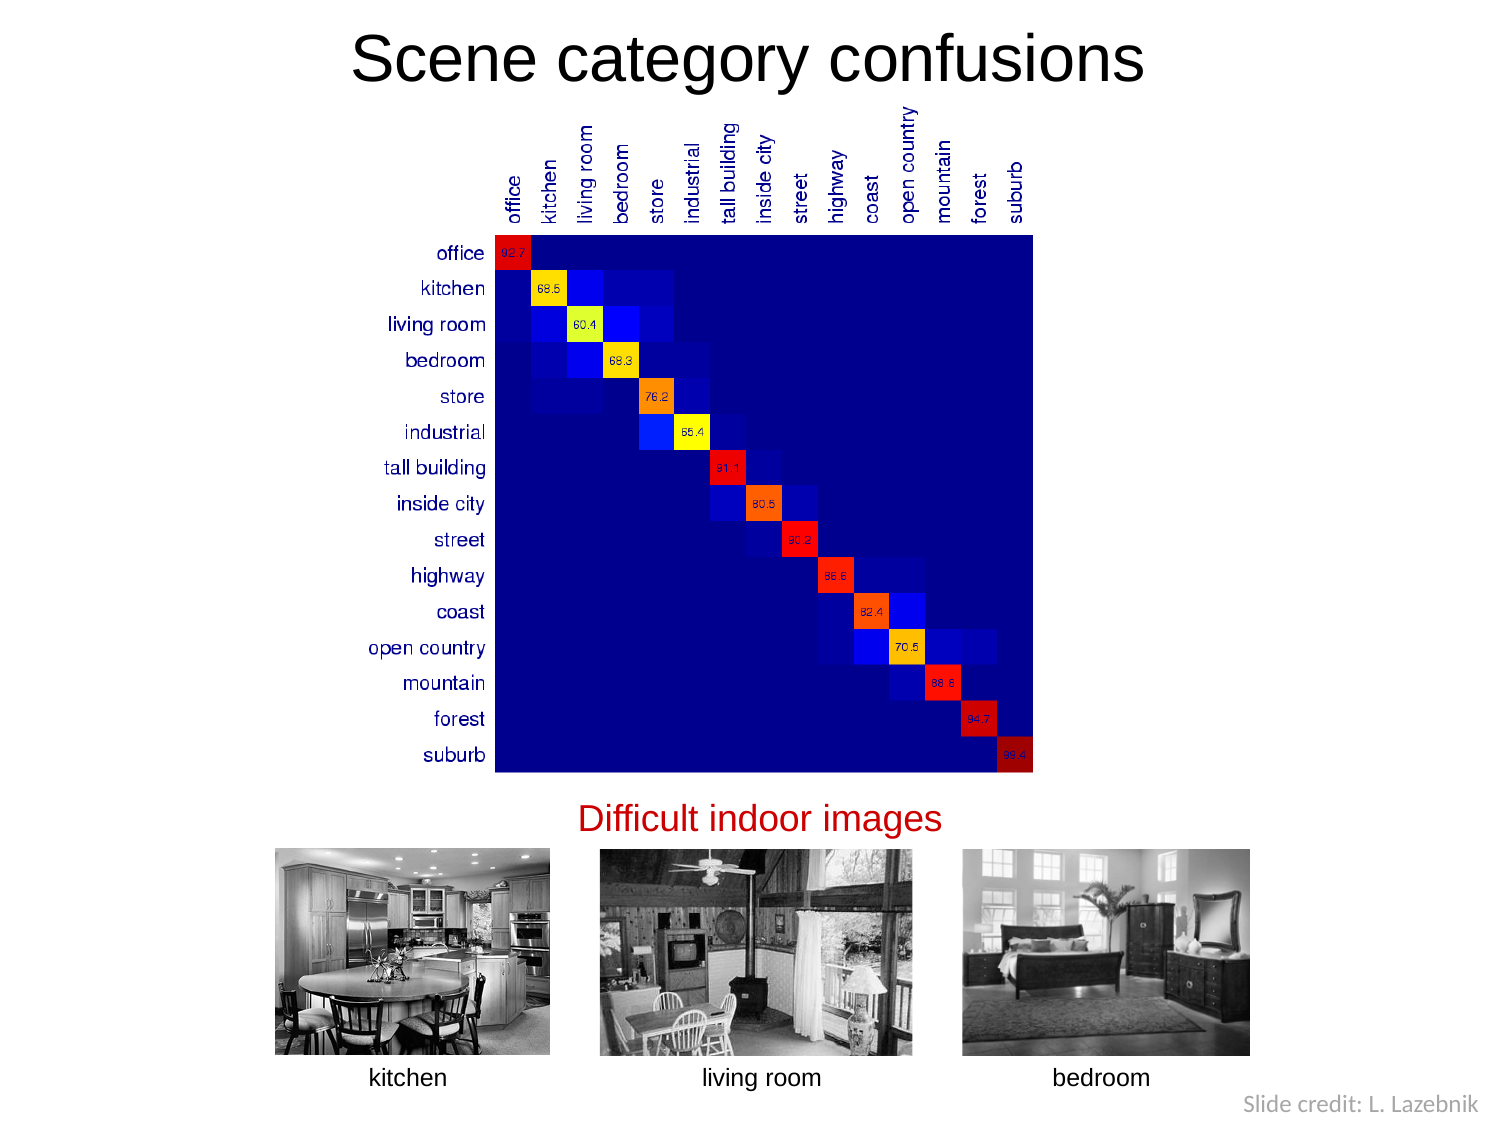

# Scene category confusions

Difficult indoor images

kitchen
living room
bedroom
Slide credit: L. Lazebnik